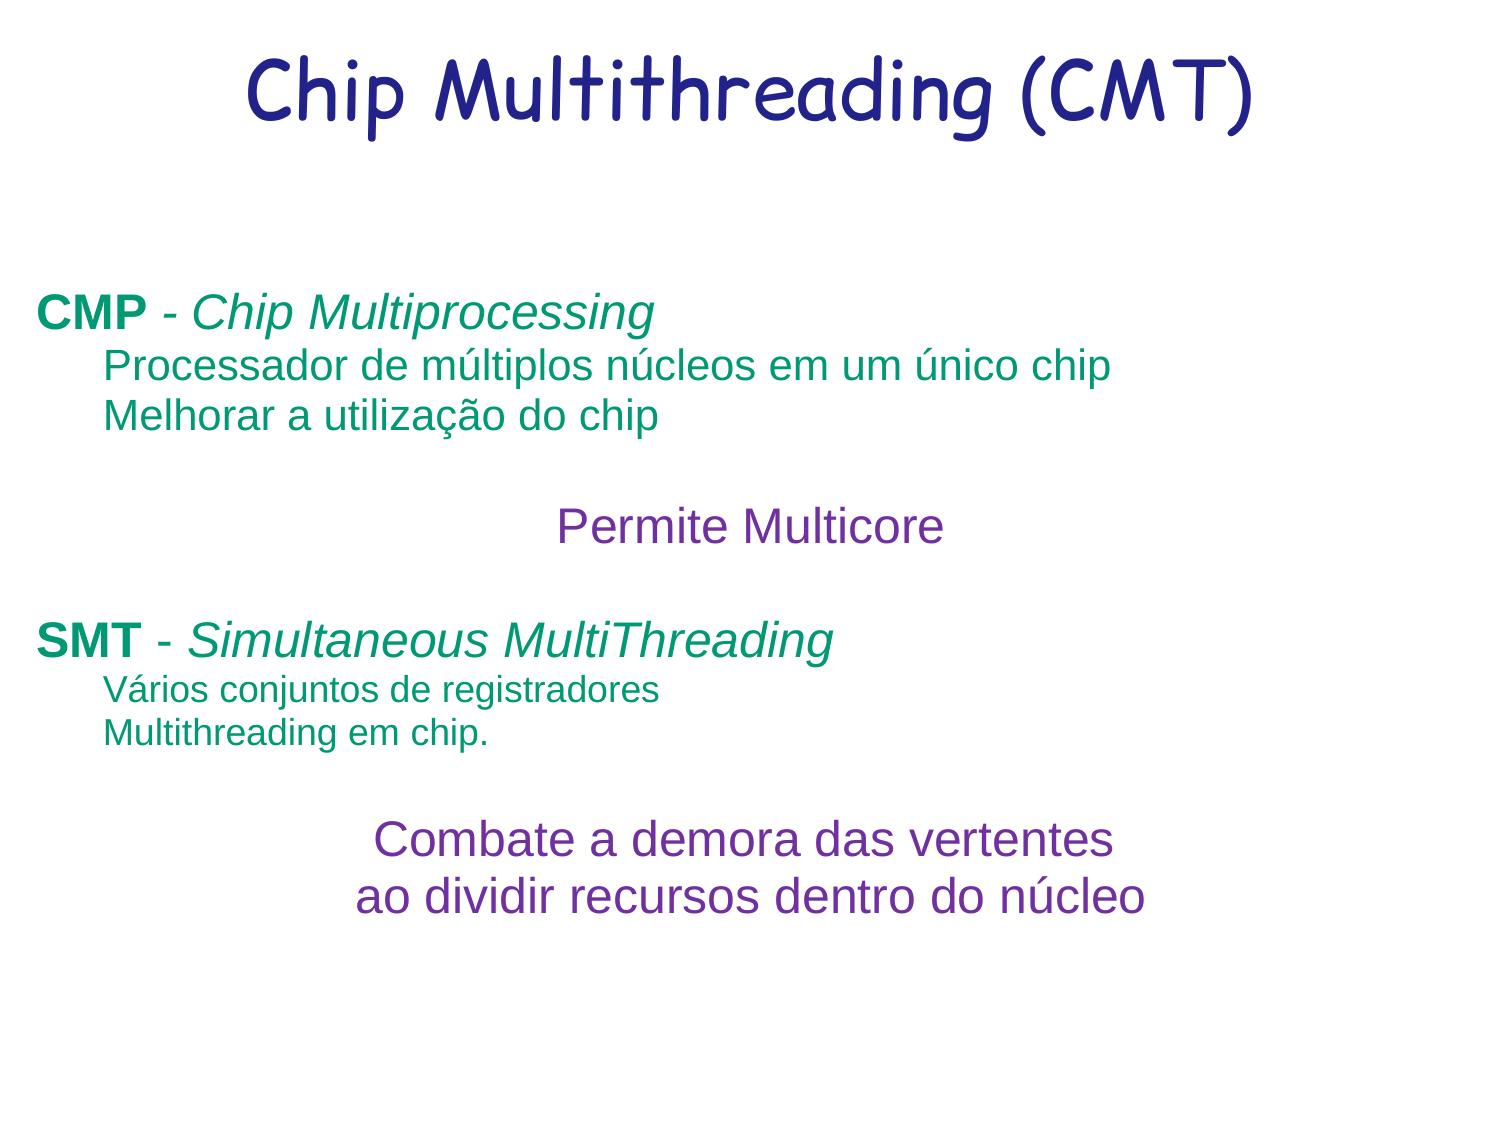

Chip Multithreading (CMT)
CMP - Chip Multiprocessing
	Processador de múltiplos núcleos em um único chip
 	Melhorar a utilização do chip

Permite Multicore

SMT - Simultaneous MultiThreading
	Vários conjuntos de registradores
 	Multithreading em chip.

Combate a demora das vertentes
ao dividir recursos dentro do núcleo